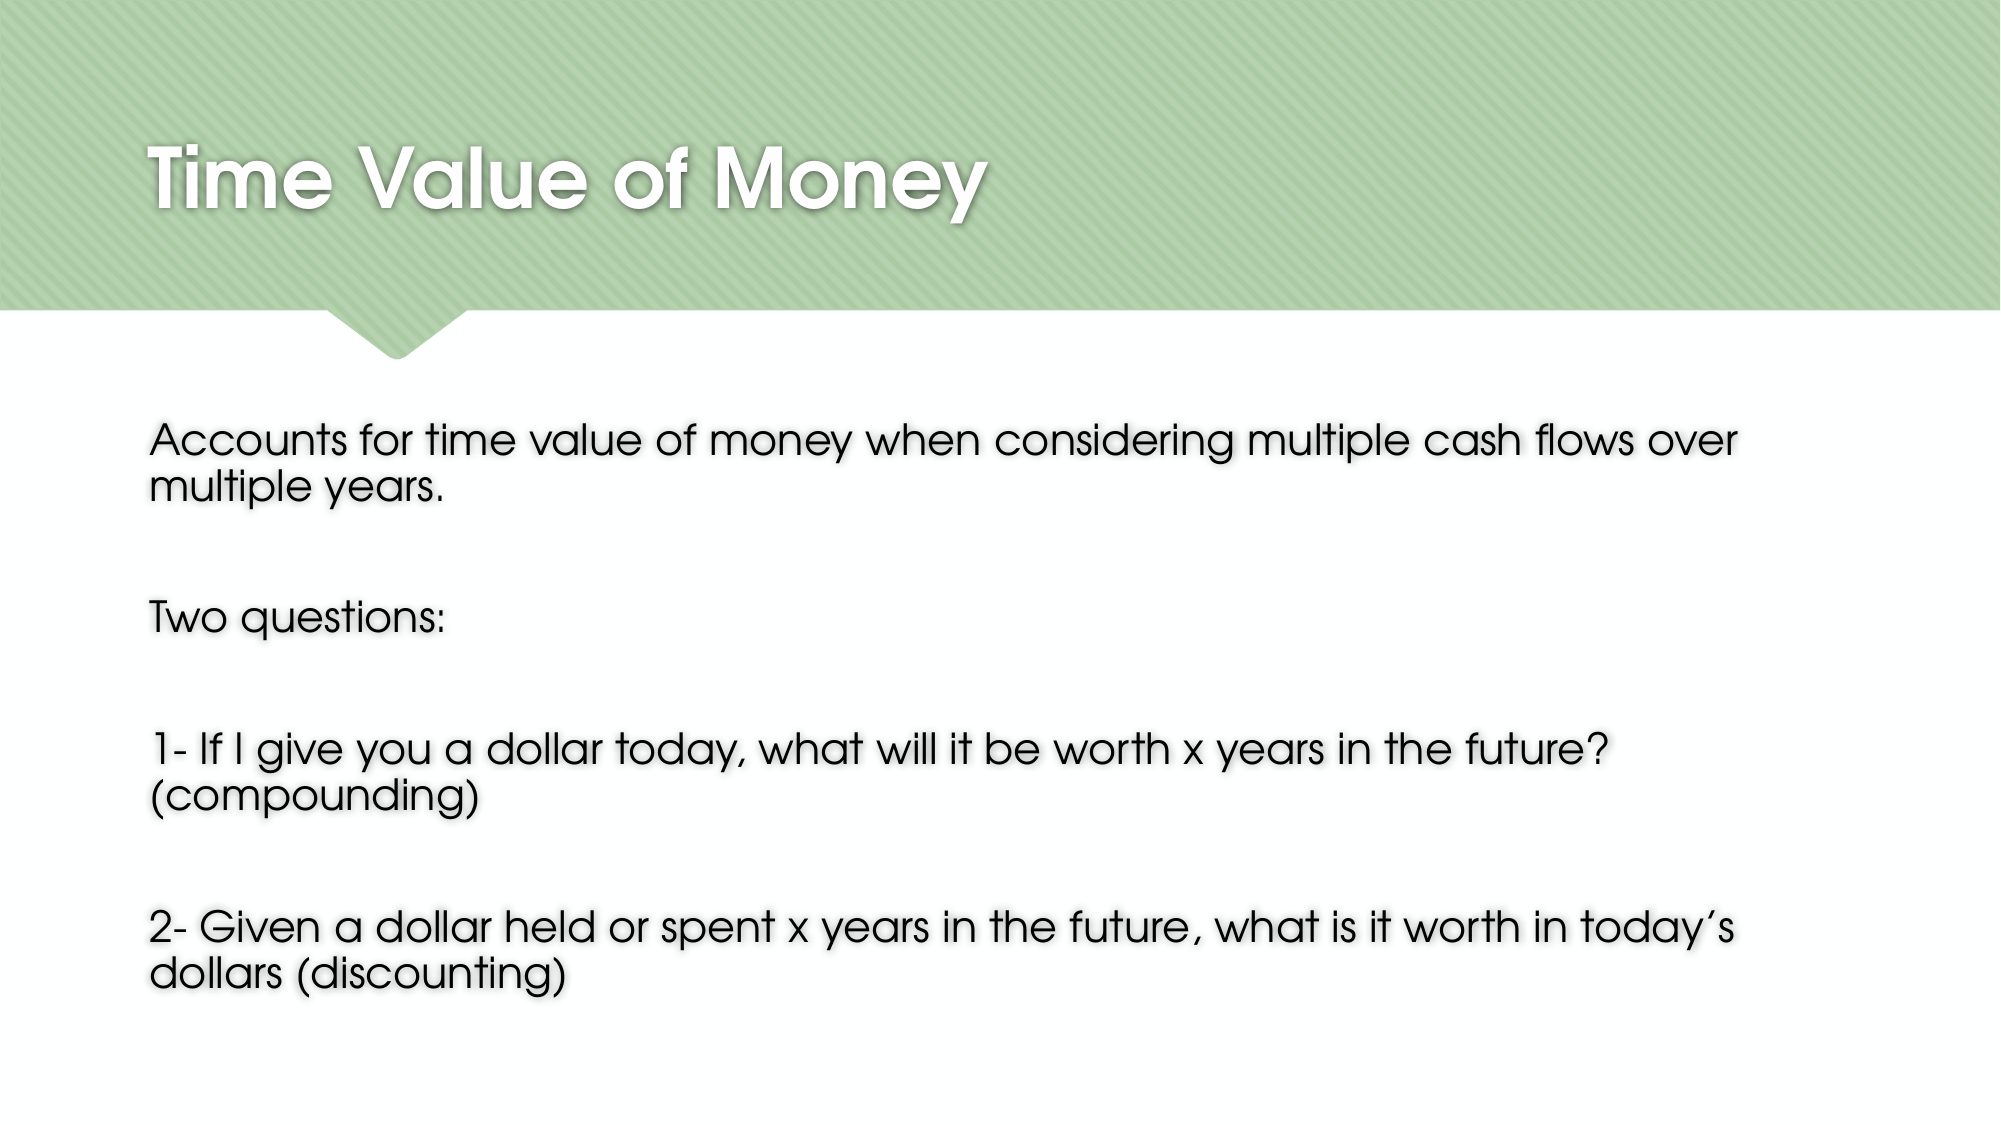

# Time Value of Money
Accounts for time value of money when considering multiple cash flows over multiple years.

Two questions:

1- If I give you a dollar today, what will it be worth x years in the future? (compounding)

2- Given a dollar held or spent x years in the future, what is it worth in today’s dollars (discounting)